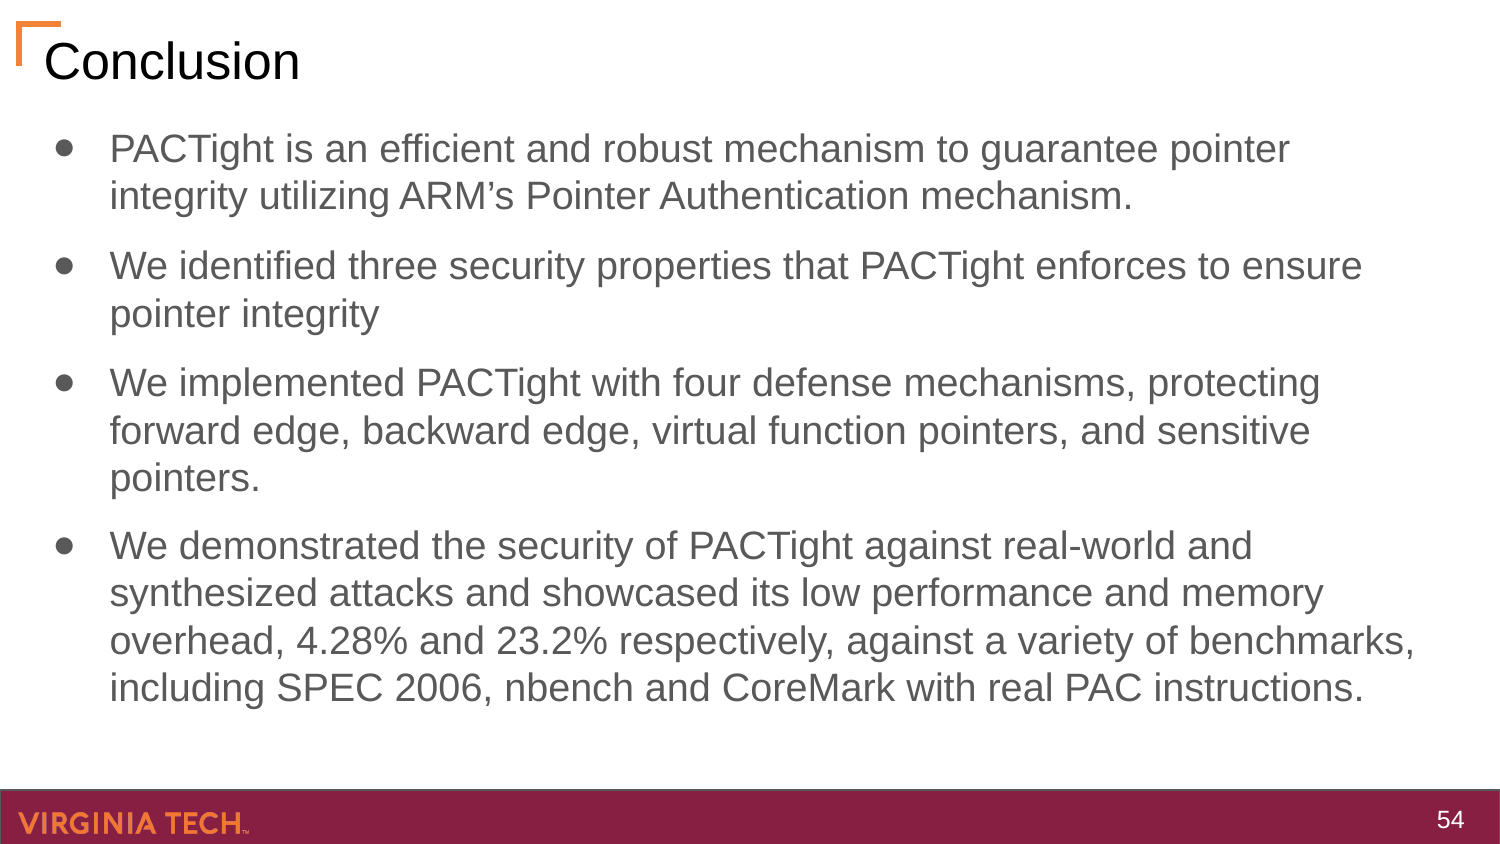

# Conclusion
PACTight is an efficient and robust mechanism to guarantee pointer integrity utilizing ARM’s Pointer Authentication mechanism.

We identified three security properties that PACTight enforces to ensure pointer integrity

We implemented PACTight with four defense mechanisms, protecting forward edge, backward edge, virtual function pointers, and sensitive pointers.

We demonstrated the security of PACTight against real-world and synthesized attacks and showcased its low performance and memory overhead, 4.28% and 23.2% respectively, against a variety of benchmarks, including SPEC 2006, nbench and CoreMark with real PAC instructions.
54